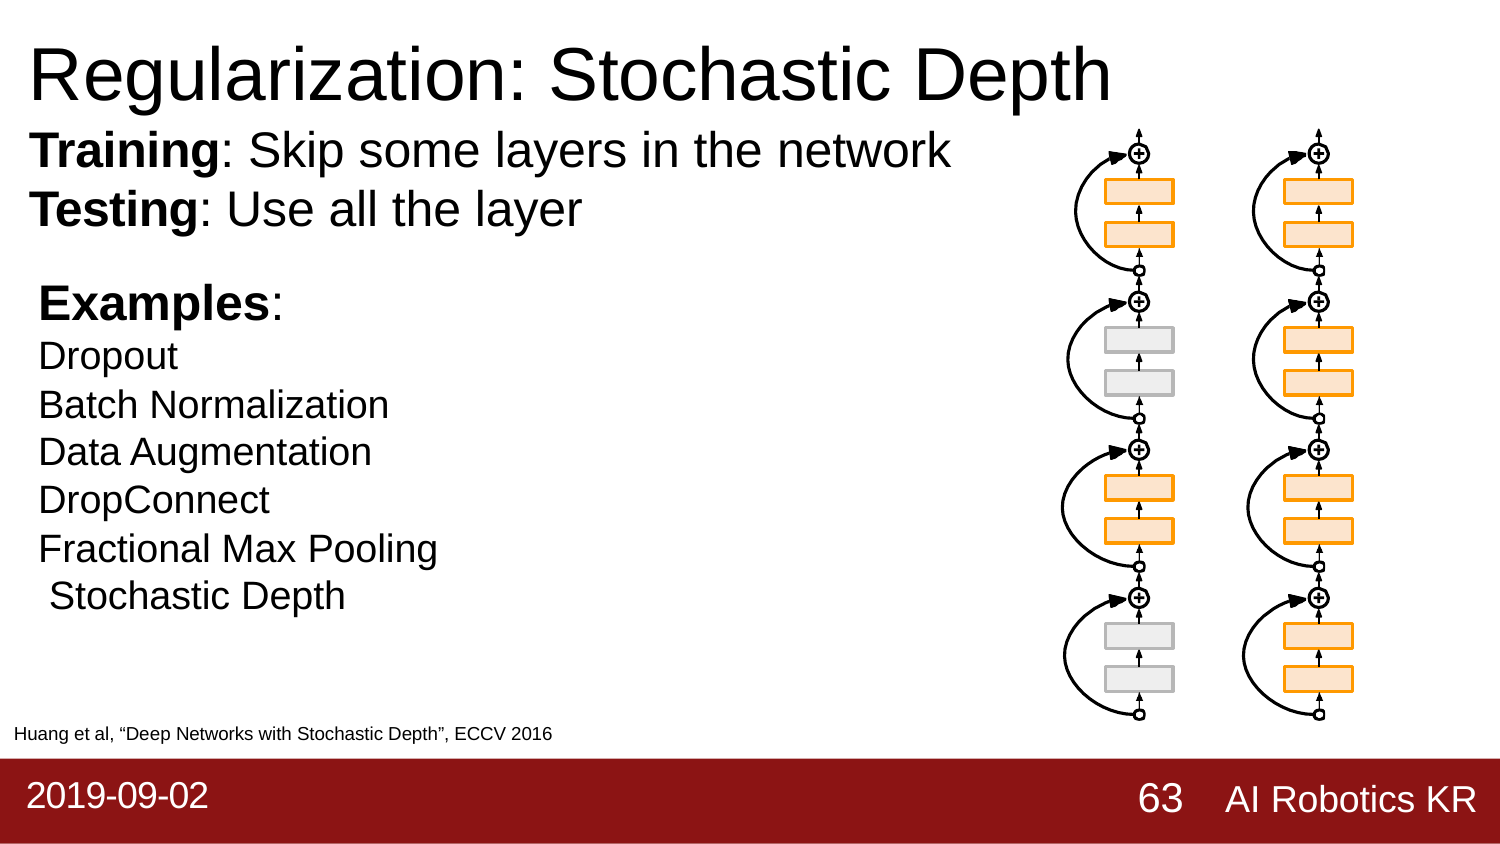

# Regularization: Stochastic Depth
Training: Skip some layers in the network
Testing: Use all the layer
Examples:
Dropout
Batch Normalization  Data Augmentation
DropConnect
Fractional Max Pooling  Stochastic Depth

Huang et al, “Deep Networks with Stochastic Depth”, ECCV 2016
AI Robotics KR
2019-09-02
63